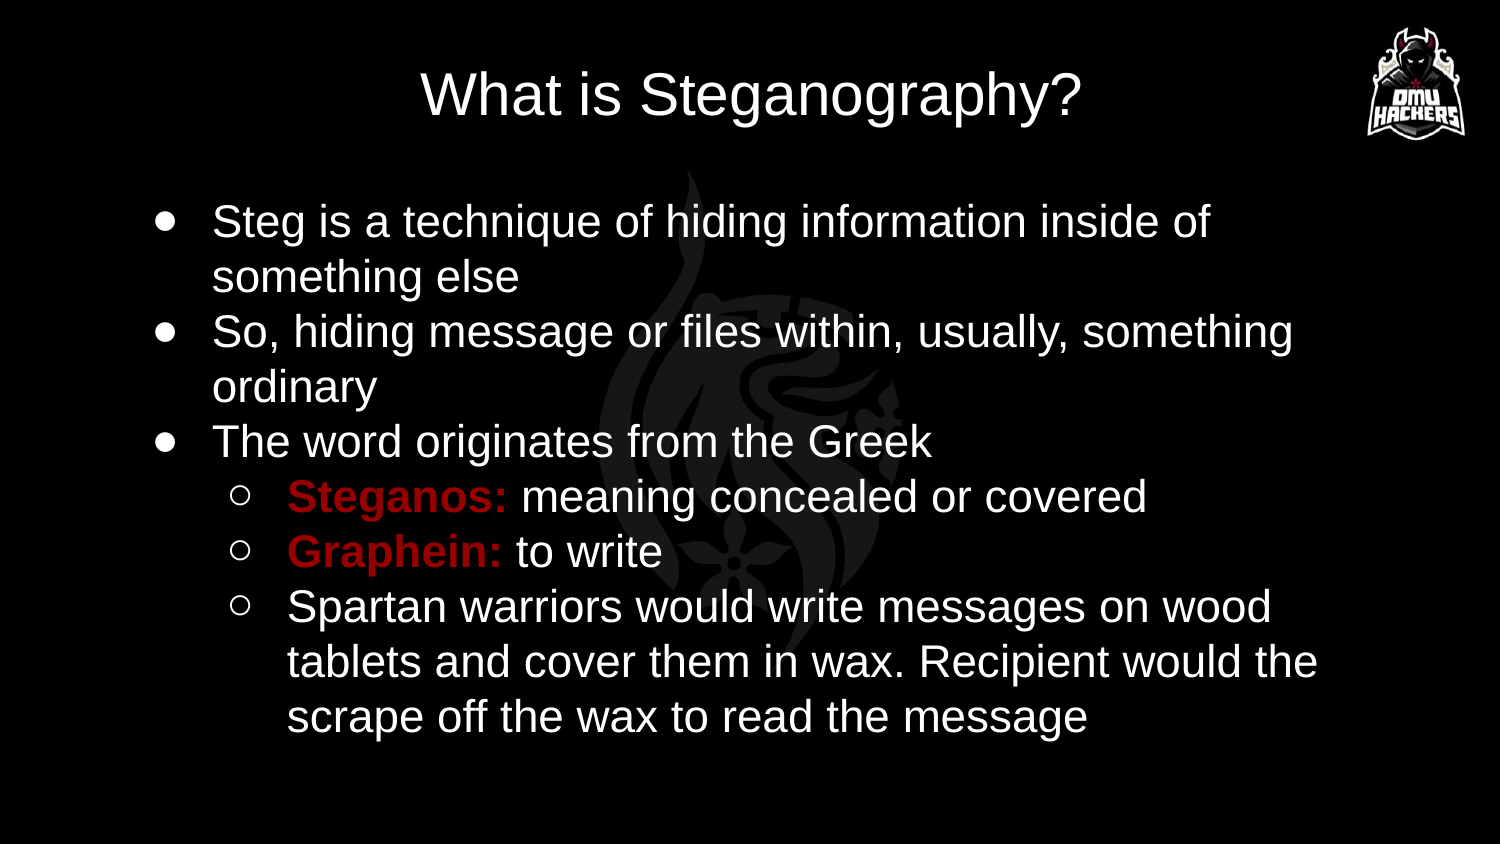

What is Steganography?
Steg is a technique of hiding information inside of something else
So, hiding message or files within, usually, something ordinary
The word originates from the Greek
Steganos: meaning concealed or covered
Graphein: to write
Spartan warriors would write messages on wood tablets and cover them in wax. Recipient would the scrape off the wax to read the message